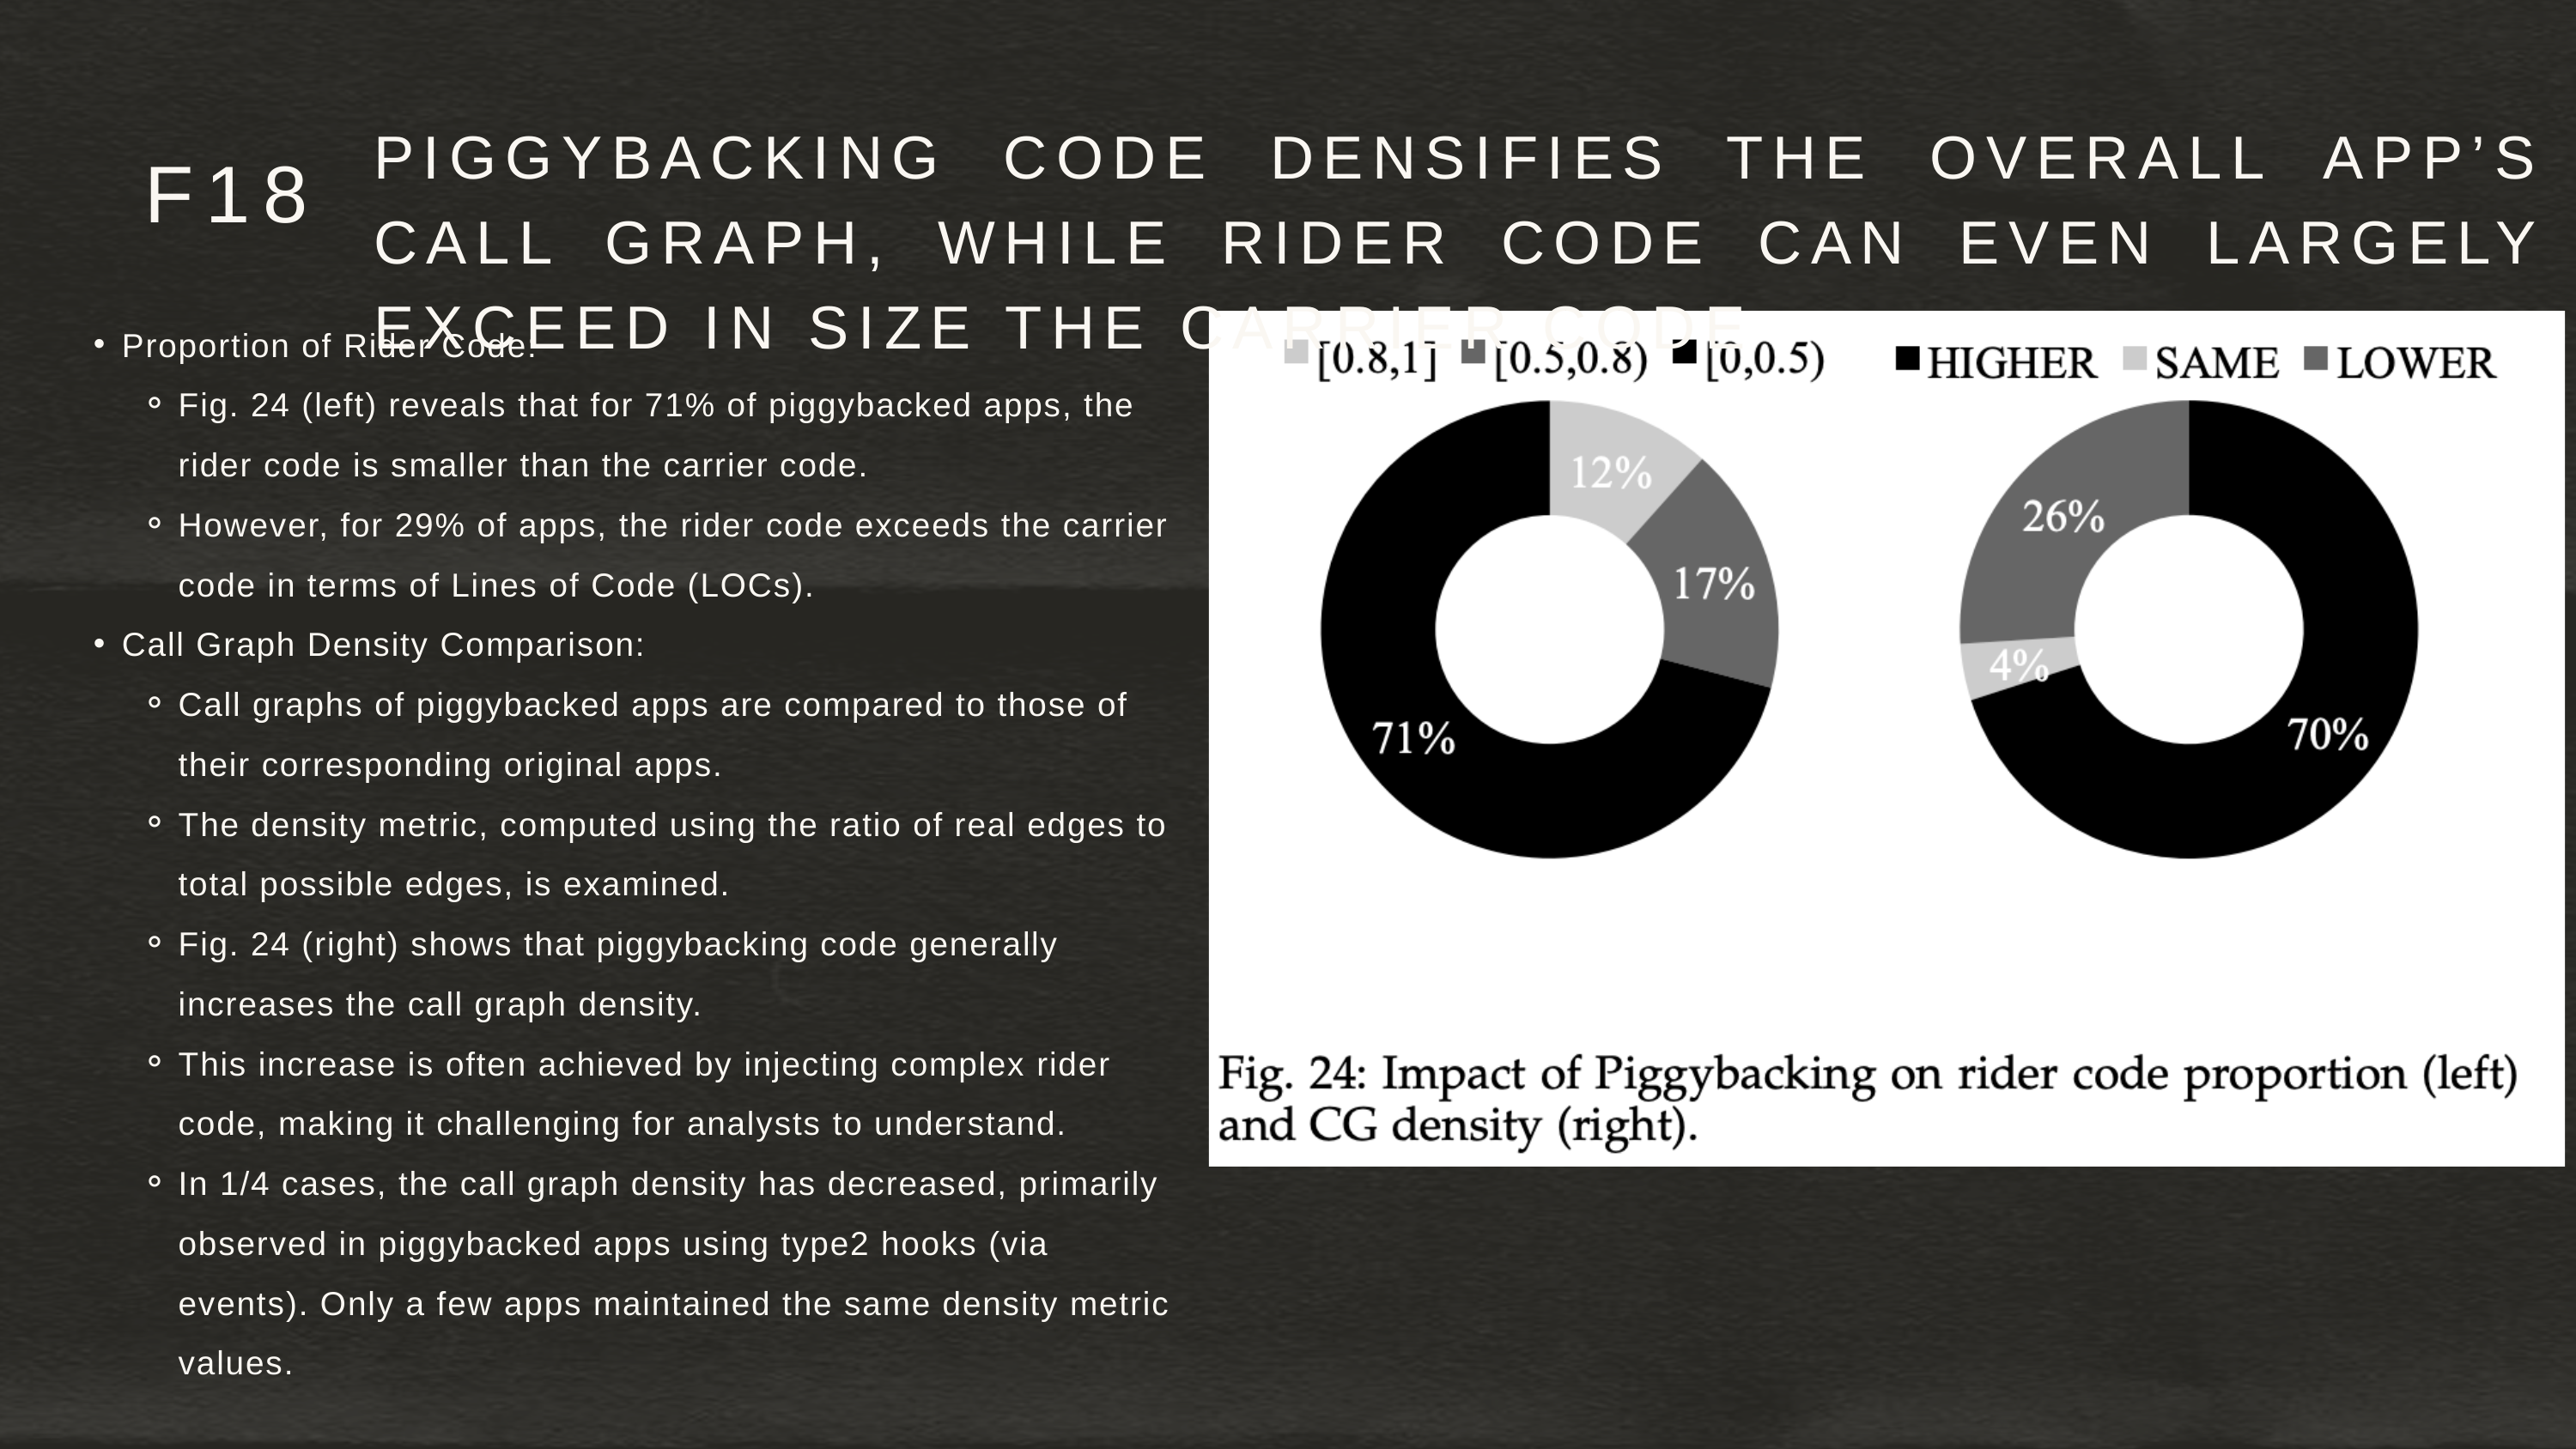

PIGGYBACKING CODE DENSIFIES THE OVERALL APP’S CALL GRAPH, WHILE RIDER CODE CAN EVEN LARGELY EXCEED IN SIZE THE CARRIER CODE
F18
Proportion of Rider Code:
Fig. 24 (left) reveals that for 71% of piggybacked apps, the rider code is smaller than the carrier code.
However, for 29% of apps, the rider code exceeds the carrier code in terms of Lines of Code (LOCs).
Call Graph Density Comparison:
Call graphs of piggybacked apps are compared to those of their corresponding original apps.
The density metric, computed using the ratio of real edges to total possible edges, is examined.
Fig. 24 (right) shows that piggybacking code generally increases the call graph density.
This increase is often achieved by injecting complex rider code, making it challenging for analysts to understand.
In 1/4 cases, the call graph density has decreased, primarily observed in piggybacked apps using type2 hooks (via events). Only a few apps maintained the same density metric values.